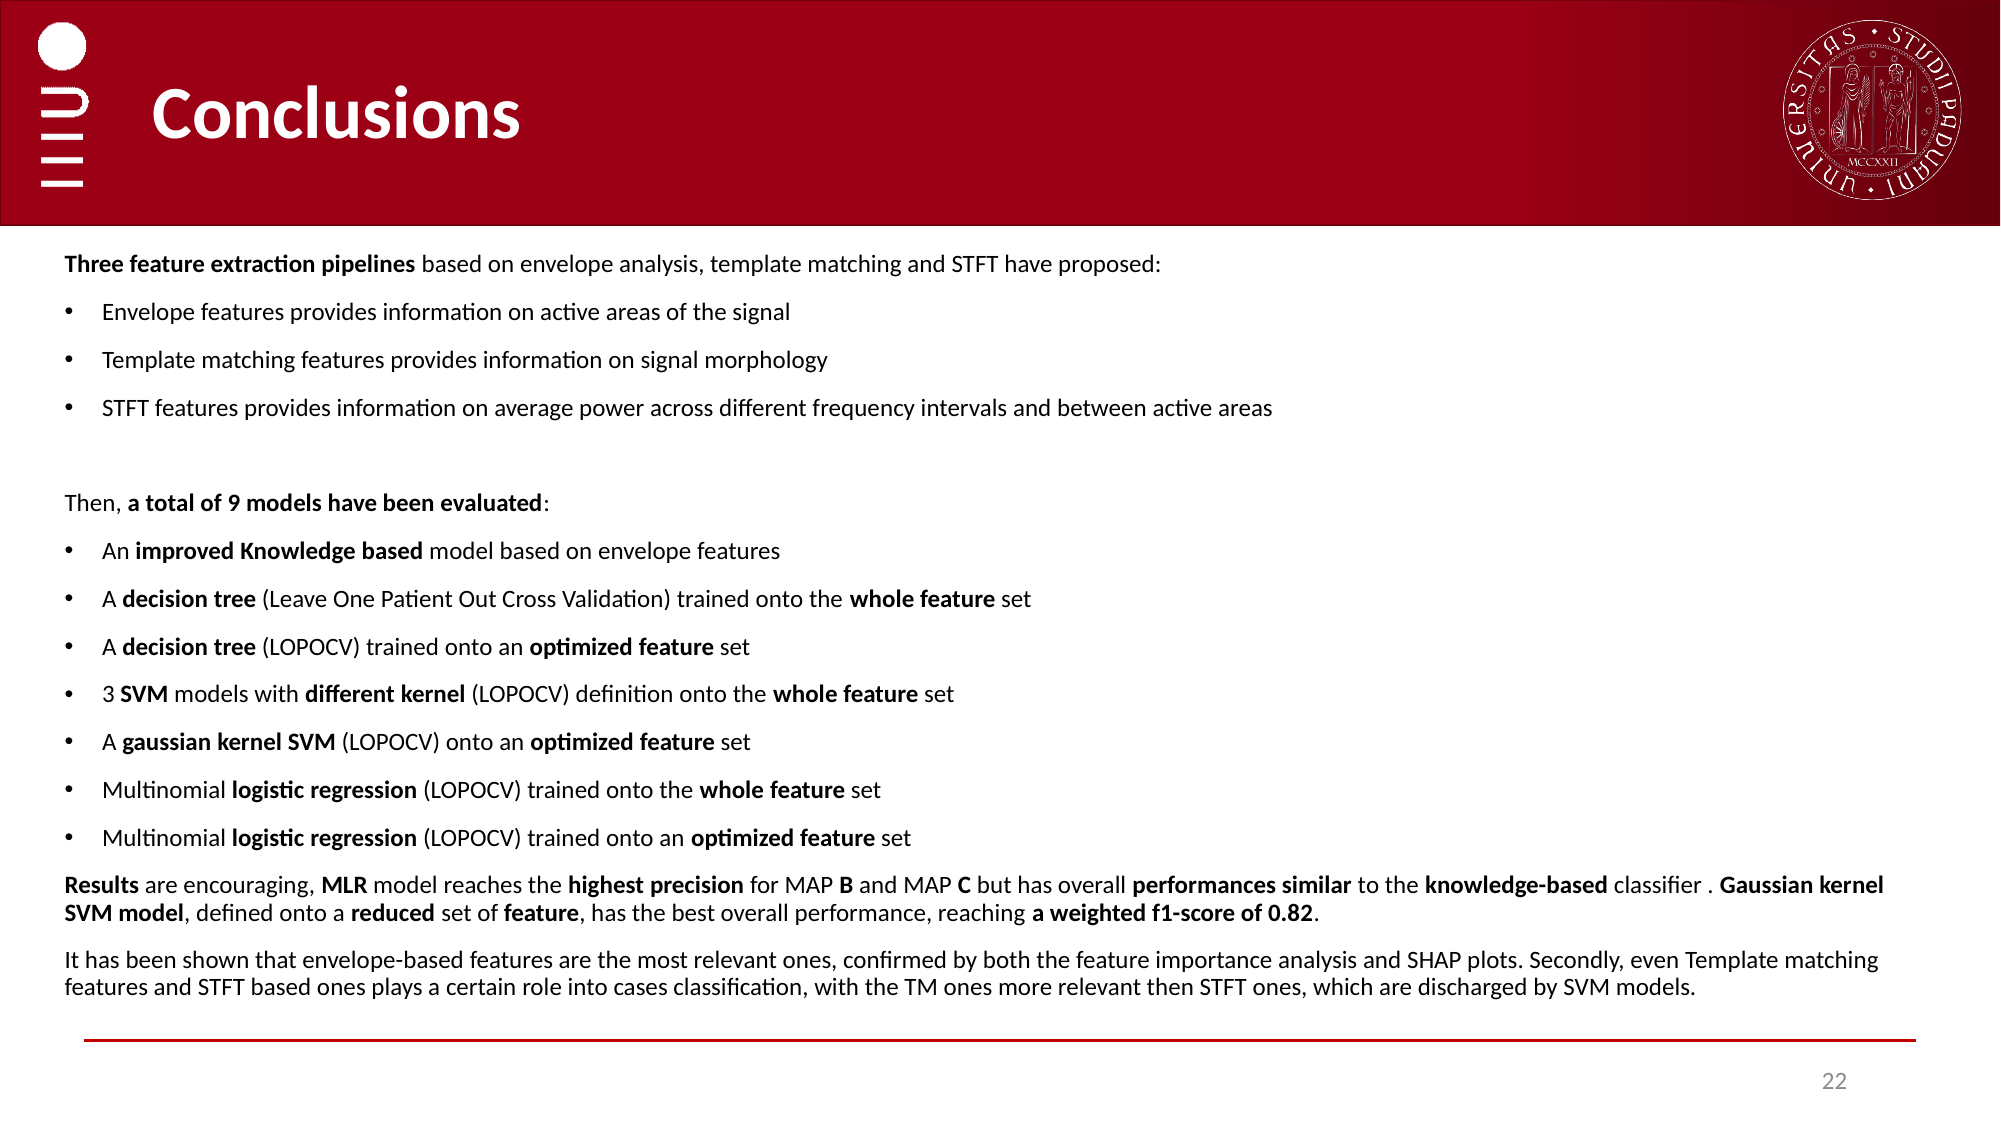

# Conclusions
Three feature extraction pipelines based on envelope analysis, template matching and STFT have proposed:
Envelope features provides information on active areas of the signal
Template matching features provides information on signal morphology
STFT features provides information on average power across different frequency intervals and between active areas

Then, a total of 9 models have been evaluated:
An improved Knowledge based model based on envelope features
A decision tree (Leave One Patient Out Cross Validation) trained onto the whole feature set
A decision tree (LOPOCV) trained onto an optimized feature set
3 SVM models with different kernel (LOPOCV) definition onto the whole feature set
A gaussian kernel SVM (LOPOCV) onto an optimized feature set
Multinomial logistic regression (LOPOCV) trained onto the whole feature set
Multinomial logistic regression (LOPOCV) trained onto an optimized feature set
Results are encouraging, MLR model reaches the highest precision for MAP B and MAP C but has overall performances similar to the knowledge-based classifier . Gaussian kernel SVM model, defined onto a reduced set of feature, has the best overall performance, reaching a weighted f1-score of 0.82.
It has been shown that envelope-based features are the most relevant ones, confirmed by both the feature importance analysis and SHAP plots. Secondly, even Template matching features and STFT based ones plays a certain role into cases classification, with the TM ones more relevant then STFT ones, which are discharged by SVM models.

22